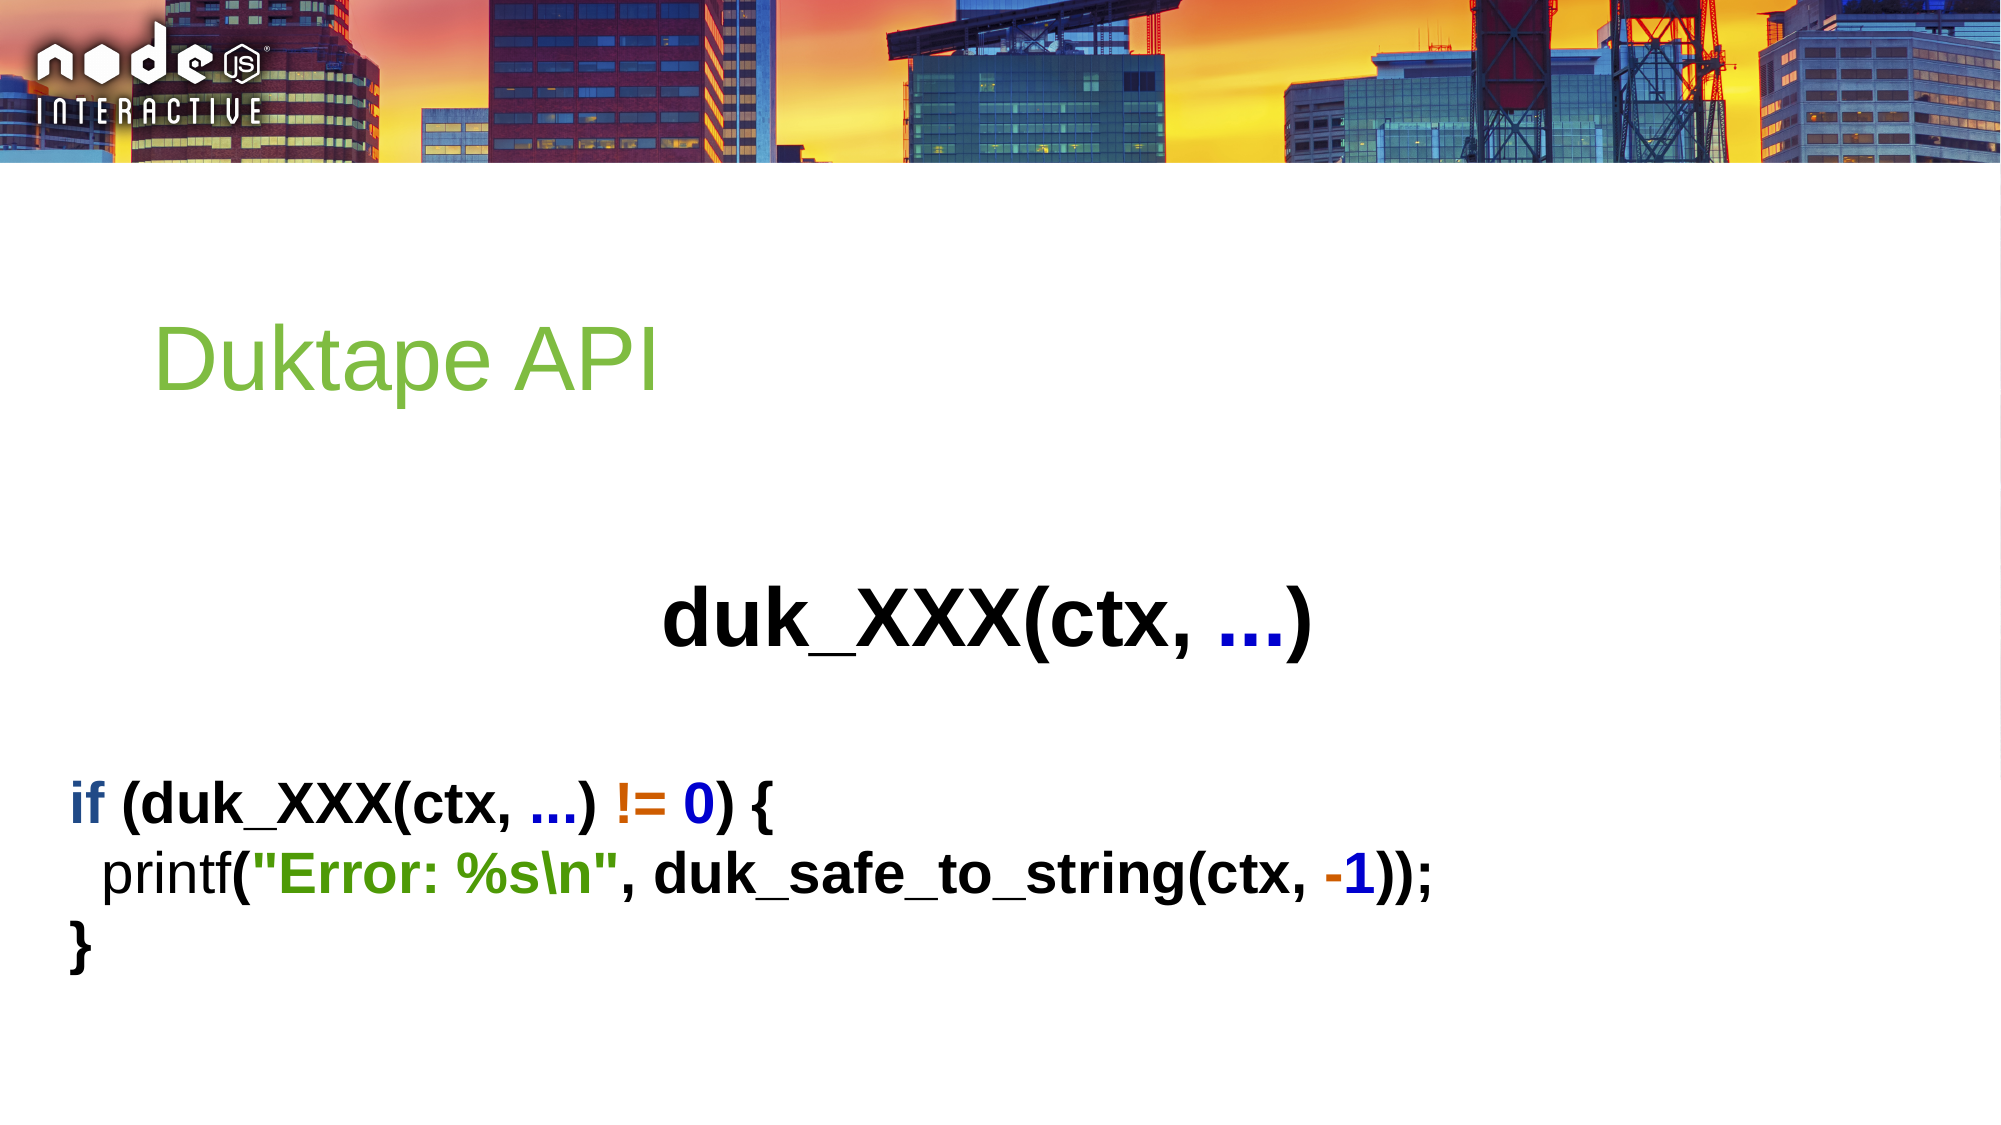

# Duktape API
duk_XXX(ctx, ...)
if (duk_XXX(ctx, ...) != 0) {
  printf("Error: %s\n", duk_safe_to_string(ctx, -1));
}